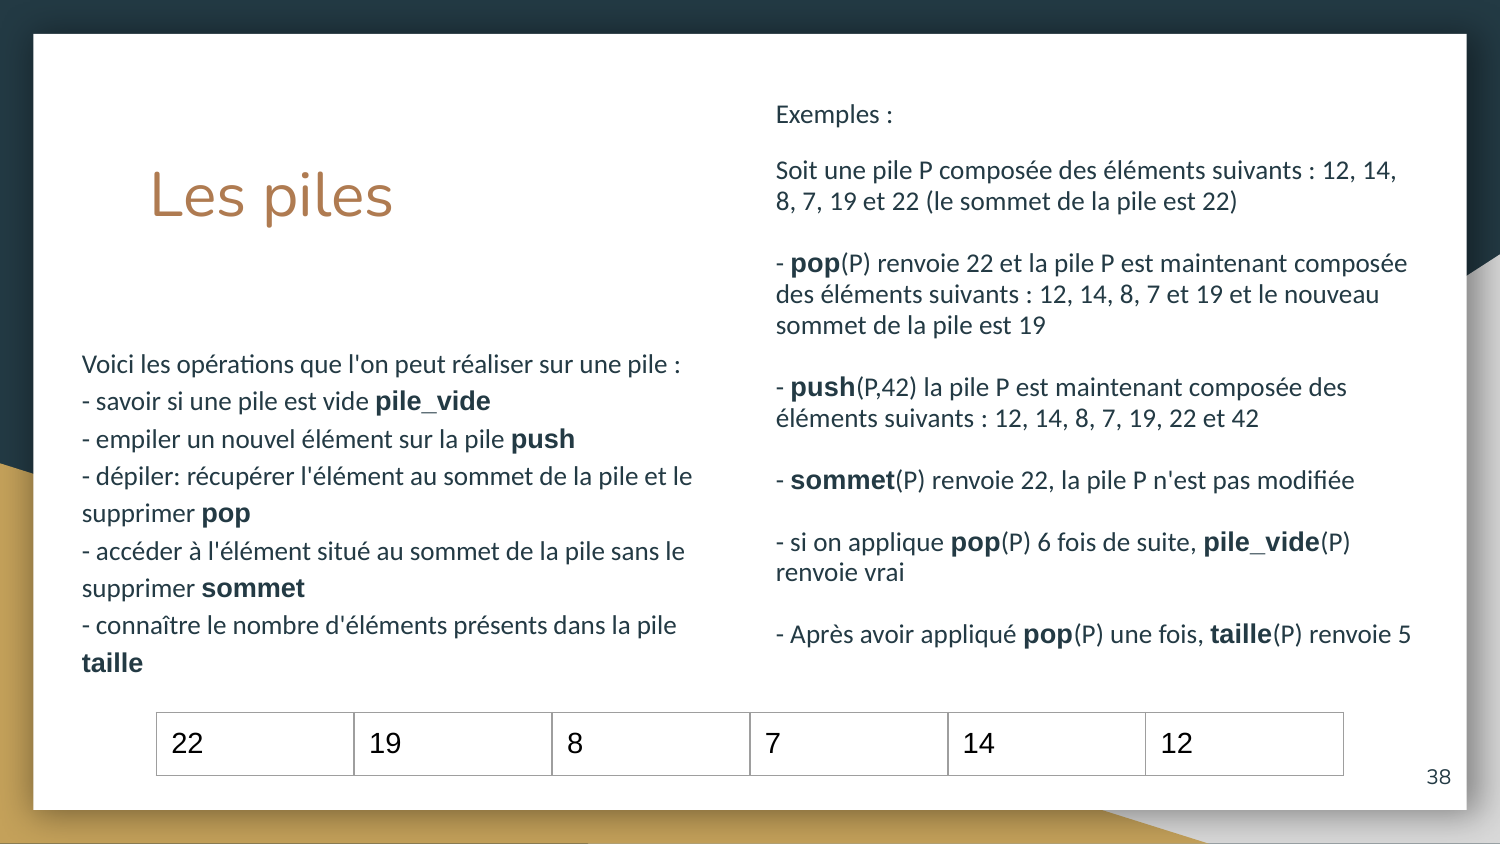

Exemples :
Soit une pile P composée des éléments suivants : 12, 14, 8, 7, 19 et 22 (le sommet de la pile est 22)
- pop(P) renvoie 22 et la pile P est maintenant composée des éléments suivants : 12, 14, 8, 7 et 19 et le nouveau sommet de la pile est 19
- push(P,42) la pile P est maintenant composée des éléments suivants : 12, 14, 8, 7, 19, 22 et 42
- sommet(P) renvoie 22, la pile P n'est pas modifiée
- si on applique pop(P) 6 fois de suite, pile_vide(P) renvoie vrai
- Après avoir appliqué pop(P) une fois, taille(P) renvoie 5
# Les piles
Voici les opérations que l'on peut réaliser sur une pile :
- savoir si une pile est vide pile_vide
- empiler un nouvel élément sur la pile push
- dépiler: récupérer l'élément au sommet de la pile et le supprimer pop
- accéder à l'élément situé au sommet de la pile sans le supprimer sommet
- connaître le nombre d'éléments présents dans la pile taille

| 22 | 19 | 8 | 7 | 14 | 12 |
| --- | --- | --- | --- | --- | --- |
38